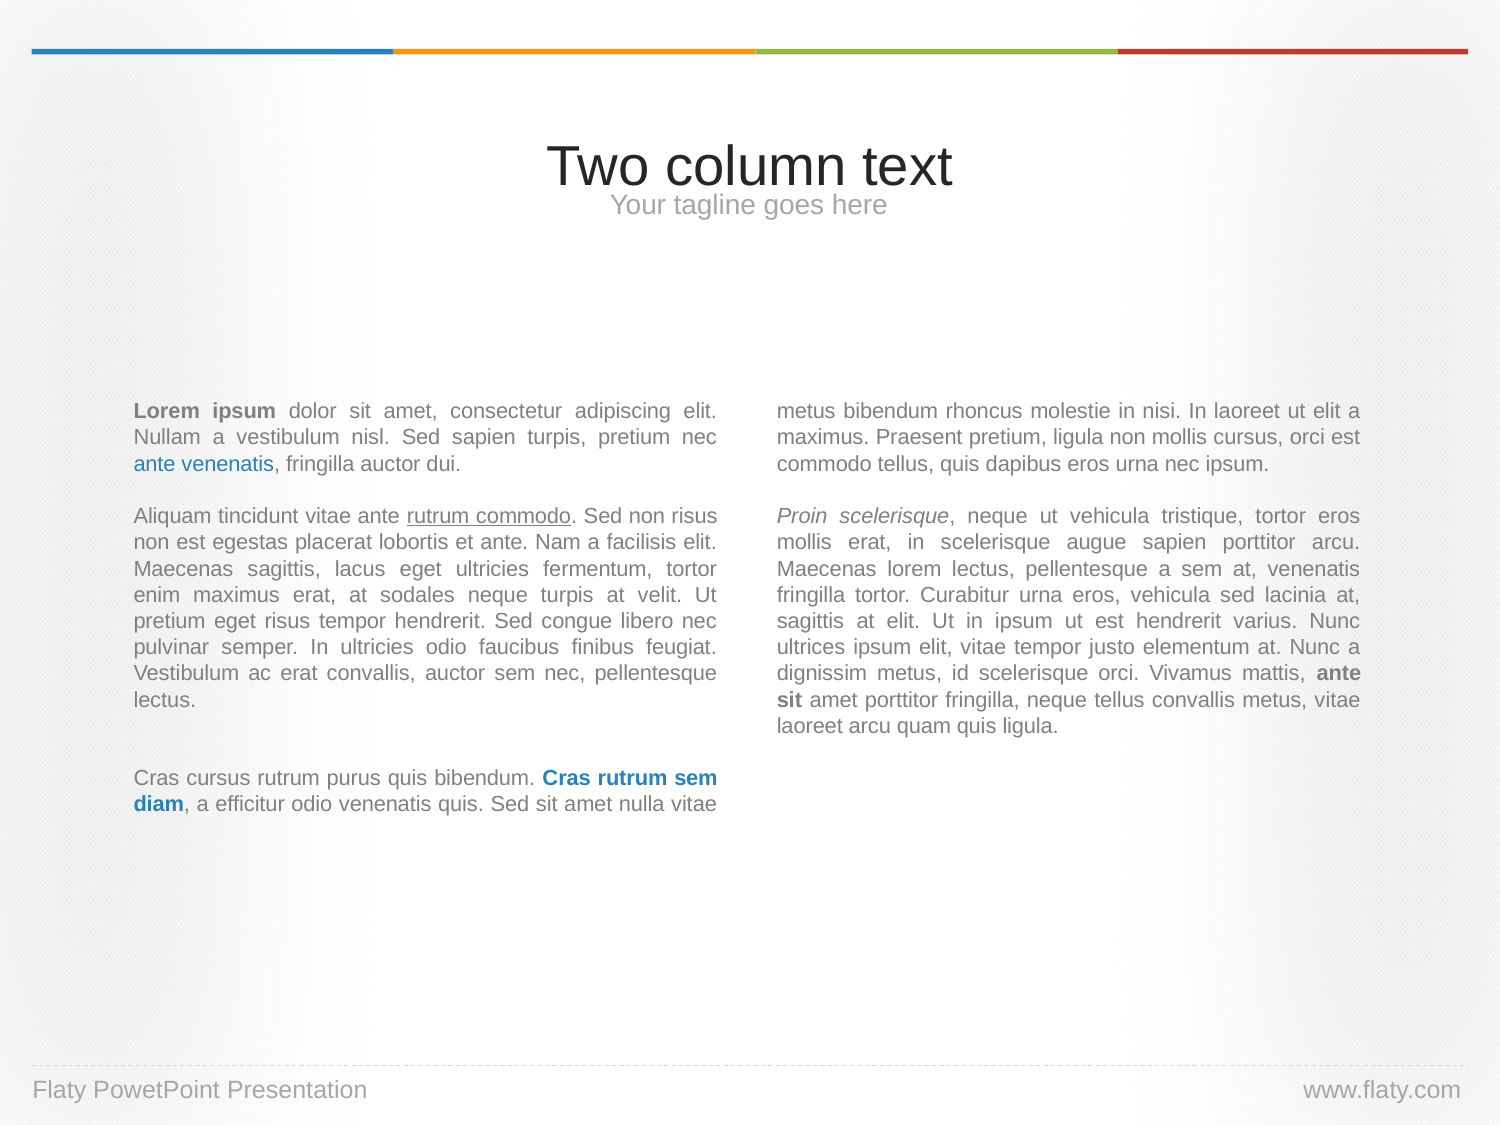

Two column text
Your tagline goes here
Lorem ipsum dolor sit amet, consectetur adipiscing elit. Nullam a vestibulum nisl. Sed sapien turpis, pretium nec ante venenatis, fringilla auctor dui.

Aliquam tincidunt vitae ante rutrum commodo. Sed non risus non est egestas placerat lobortis et ante. Nam a facilisis elit. Maecenas sagittis, lacus eget ultricies fermentum, tortor enim maximus erat, at sodales neque turpis at velit. Ut pretium eget risus tempor hendrerit. Sed congue libero nec pulvinar semper. In ultricies odio faucibus finibus feugiat. Vestibulum ac erat convallis, auctor sem nec, pellentesque lectus.

Cras cursus rutrum purus quis bibendum. Cras rutrum sem diam, a efficitur odio venenatis quis. Sed sit amet nulla vitae metus bibendum rhoncus molestie in nisi. In laoreet ut elit a maximus. Praesent pretium, ligula non mollis cursus, orci est commodo tellus, quis dapibus eros urna nec ipsum.

Proin scelerisque, neque ut vehicula tristique, tortor eros mollis erat, in scelerisque augue sapien porttitor arcu. Maecenas lorem lectus, pellentesque a sem at, venenatis fringilla tortor. Curabitur urna eros, vehicula sed lacinia at, sagittis at elit. Ut in ipsum ut est hendrerit varius. Nunc ultrices ipsum elit, vitae tempor justo elementum at. Nunc a dignissim metus, id scelerisque orci. Vivamus mattis, ante sit amet porttitor fringilla, neque tellus convallis metus, vitae laoreet arcu quam quis ligula.
Flaty PowetPoint Presentation
www.flaty.com